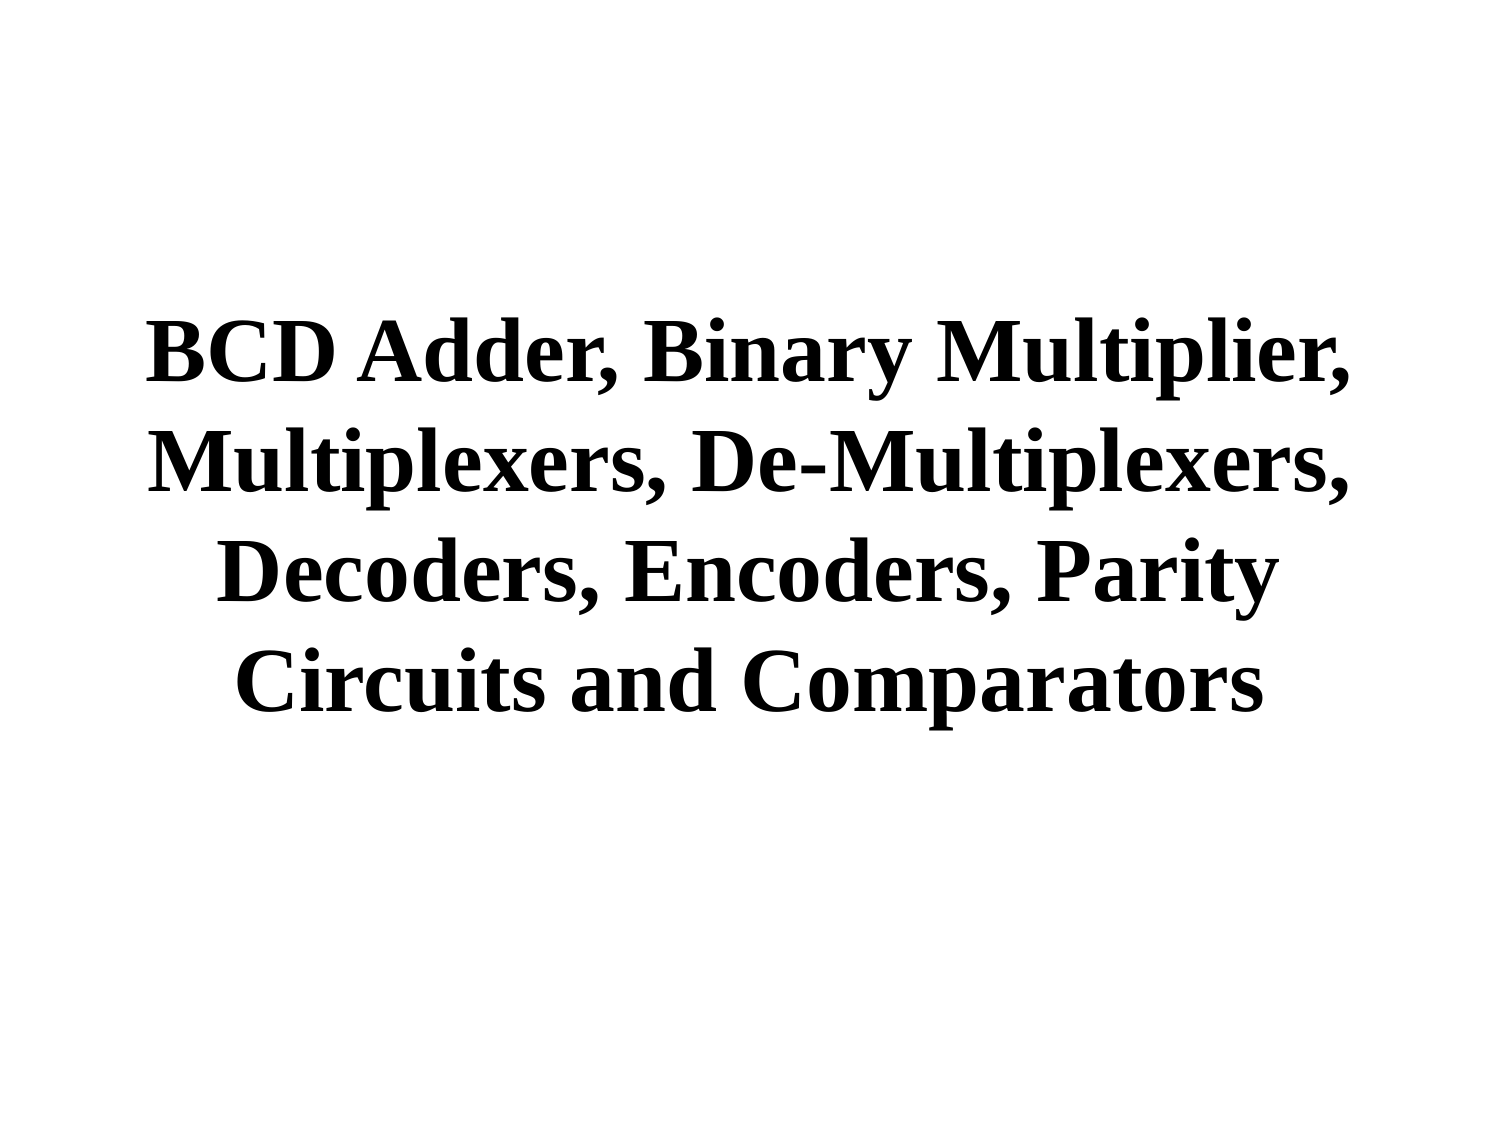

# BCD Adder, Binary Multiplier, Multiplexers, De-Multiplexers, Decoders, Encoders, Parity Circuits and Comparators